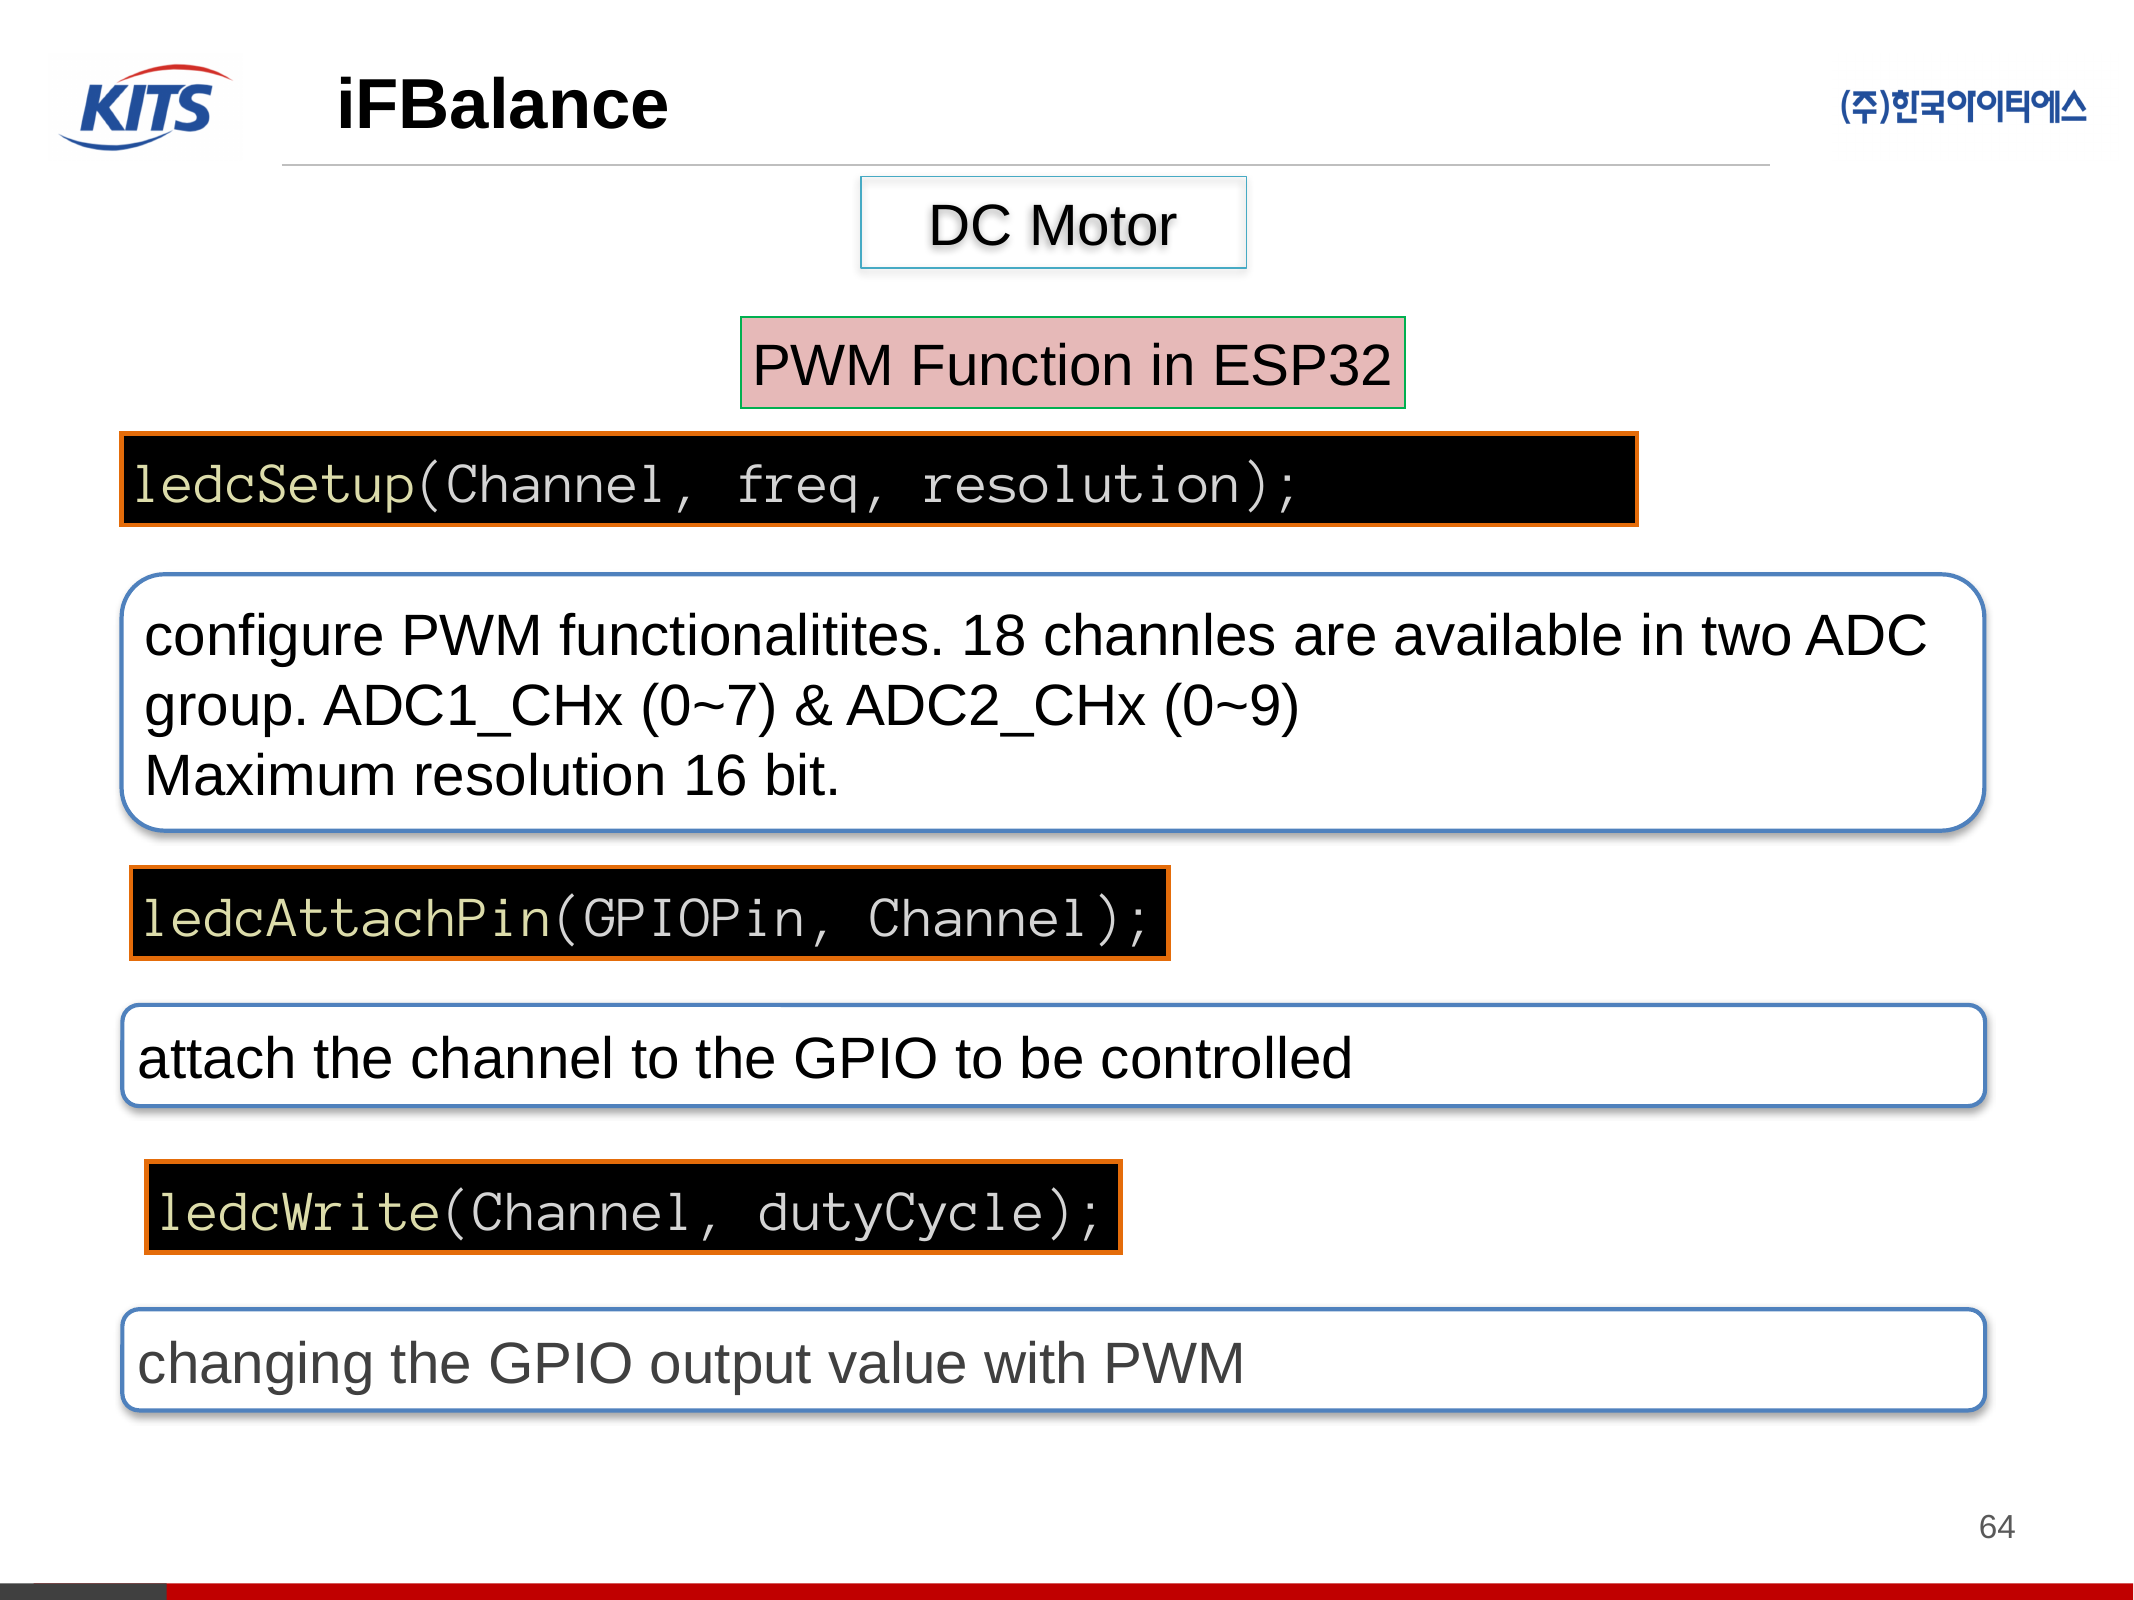

iFBalance
DC Motor
PWM Function in ESP32
ledcSetup(Channel, freq, resolution);
configure PWM functionalitites. 18 channles are available in two ADC group. ADC1_CHx (0~7) & ADC2_CHx (0~9)
Maximum resolution 16 bit.
ledcAttachPin(GPIOPin, Channel);
attach the channel to the GPIO to be controlled
ledcWrite(Channel, dutyCycle);
changing the GPIO output value with PWM
64